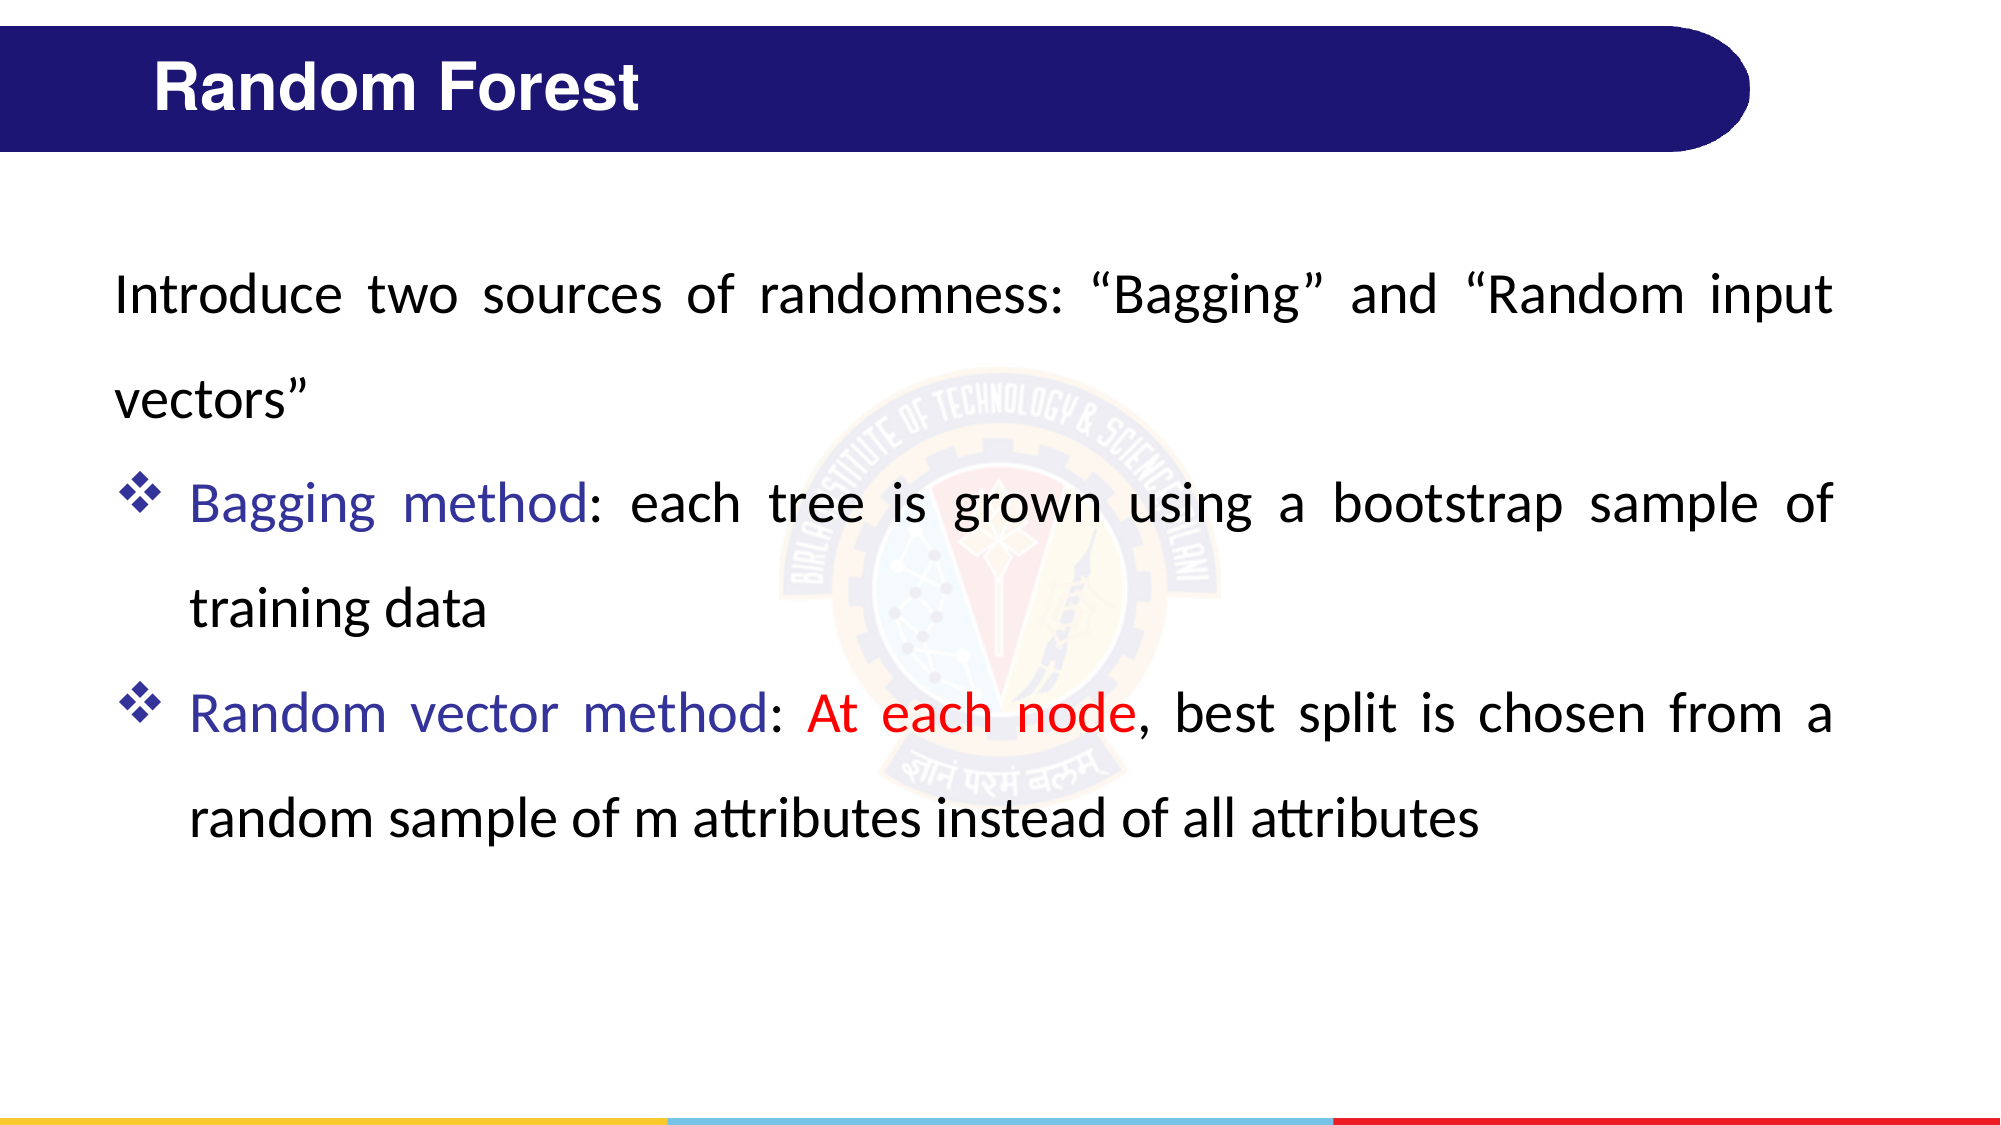

# Random Forest
Introduce two sources of randomness: “Bagging” and “Random input vectors”
Bagging method: each tree is grown using a bootstrap sample of training data
Random vector method: At each node, best split is chosen from a random sample of m attributes instead of all attributes